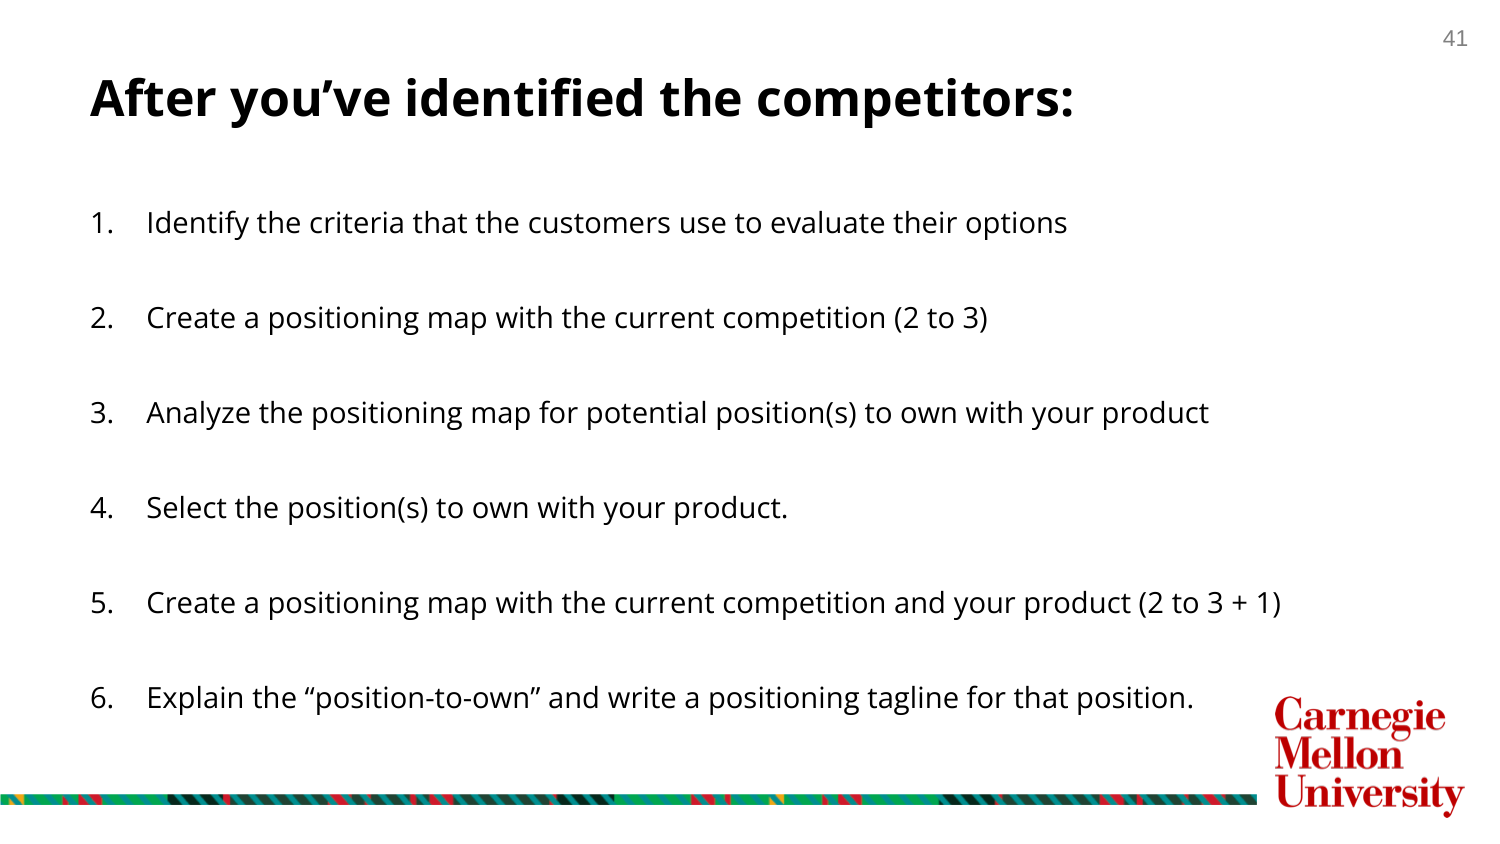

# After you’ve identified the competitors:
Identify the criteria that the customers use to evaluate their options

Create a positioning map with the current competition (2 to 3)

Analyze the positioning map for potential position(s) to own with your product

Select the position(s) to own with your product.

Create a positioning map with the current competition and your product (2 to 3 + 1)

Explain the “position-to-own” and write a positioning tagline for that position.